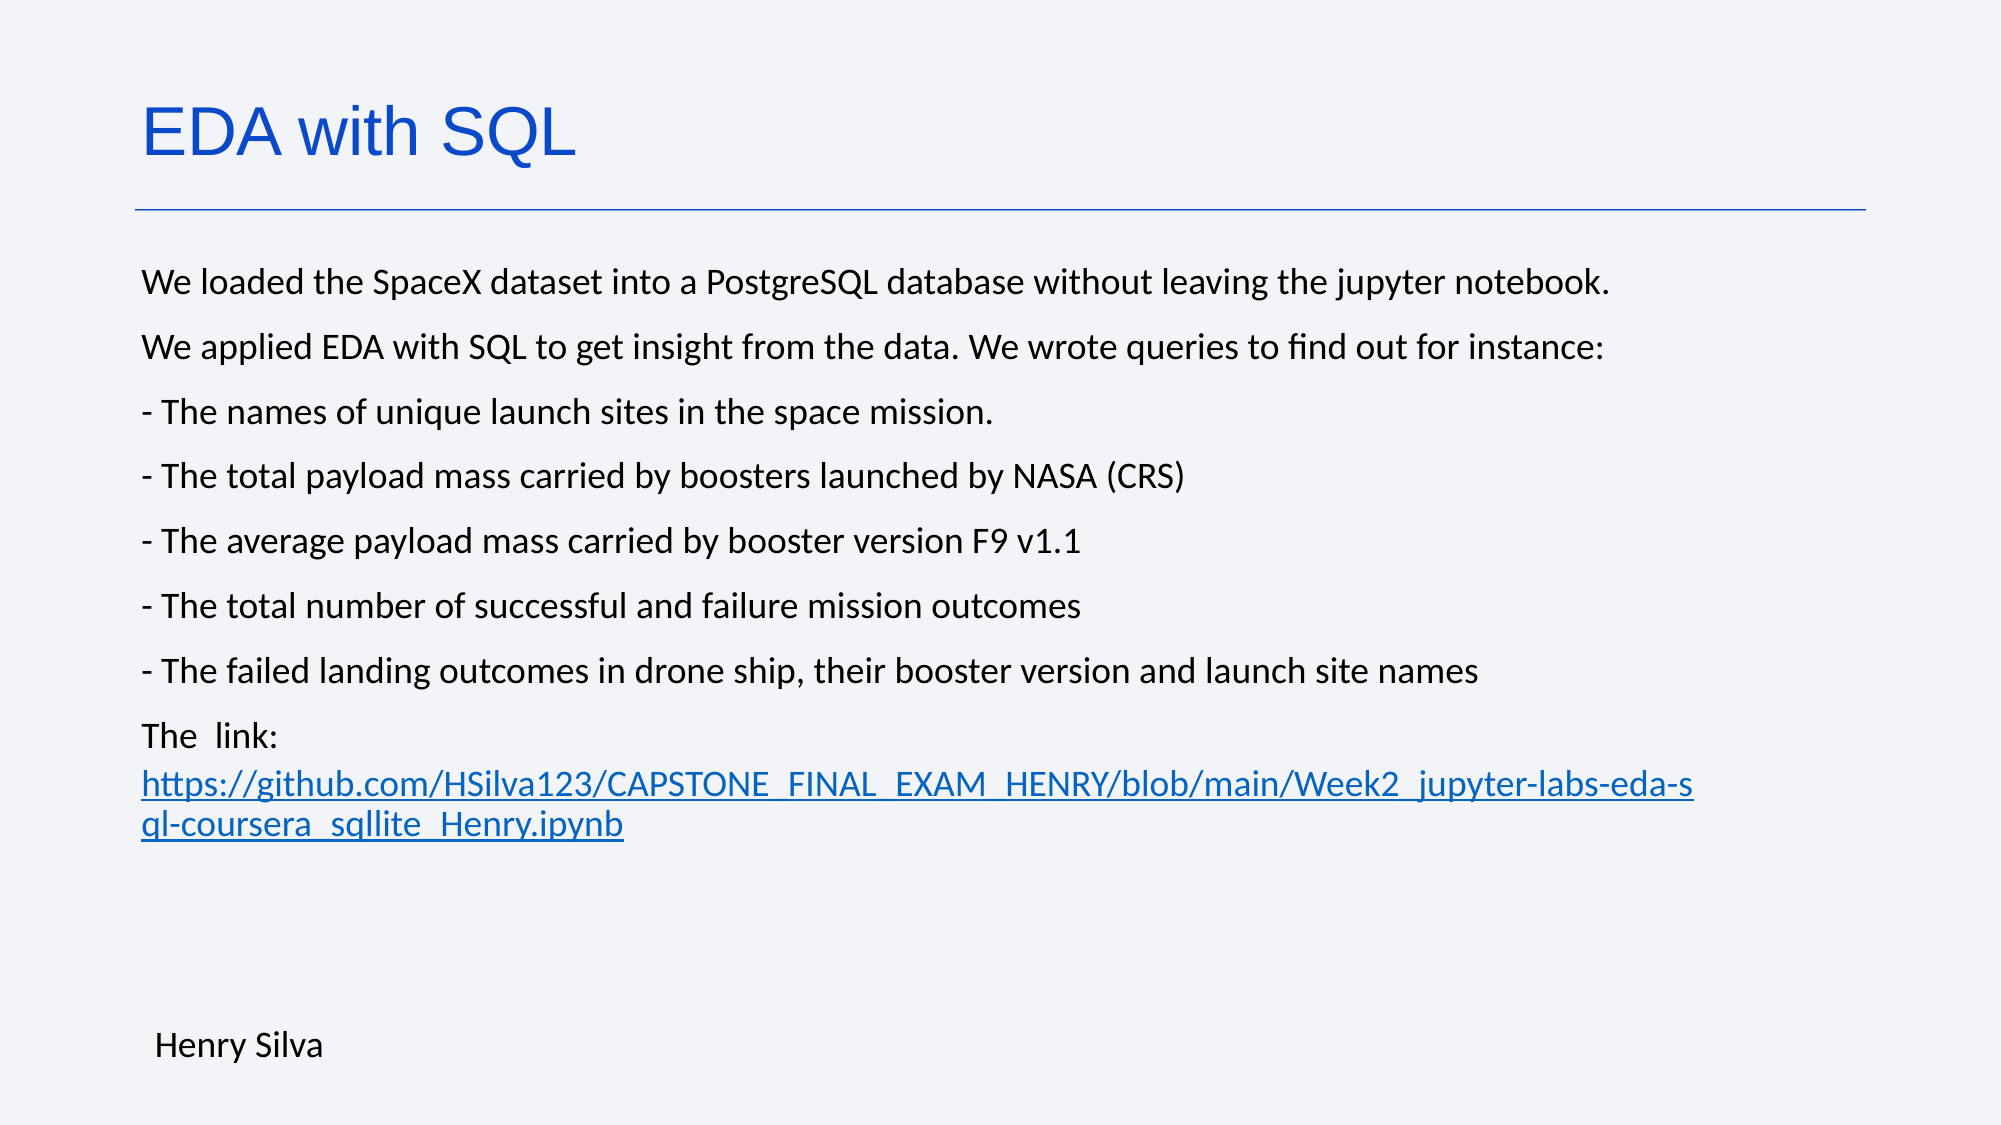

EDA with SQL
We loaded the SpaceX dataset into a PostgreSQL database without leaving the jupyter notebook.
We applied EDA with SQL to get insight from the data. We wrote queries to find out for instance:
- The names of unique launch sites in the space mission.
- The total payload mass carried by boosters launched by NASA (CRS)
- The average payload mass carried by booster version F9 v1.1
- The total number of successful and failure mission outcomes
- The failed landing outcomes in drone ship, their booster version and launch site names
The  link: https://github.com/HSilva123/CAPSTONE_FINAL_EXAM_HENRY/blob/main/Week2_jupyter-labs-eda-sql-coursera_sqllite_Henry.ipynb

Henry Silva